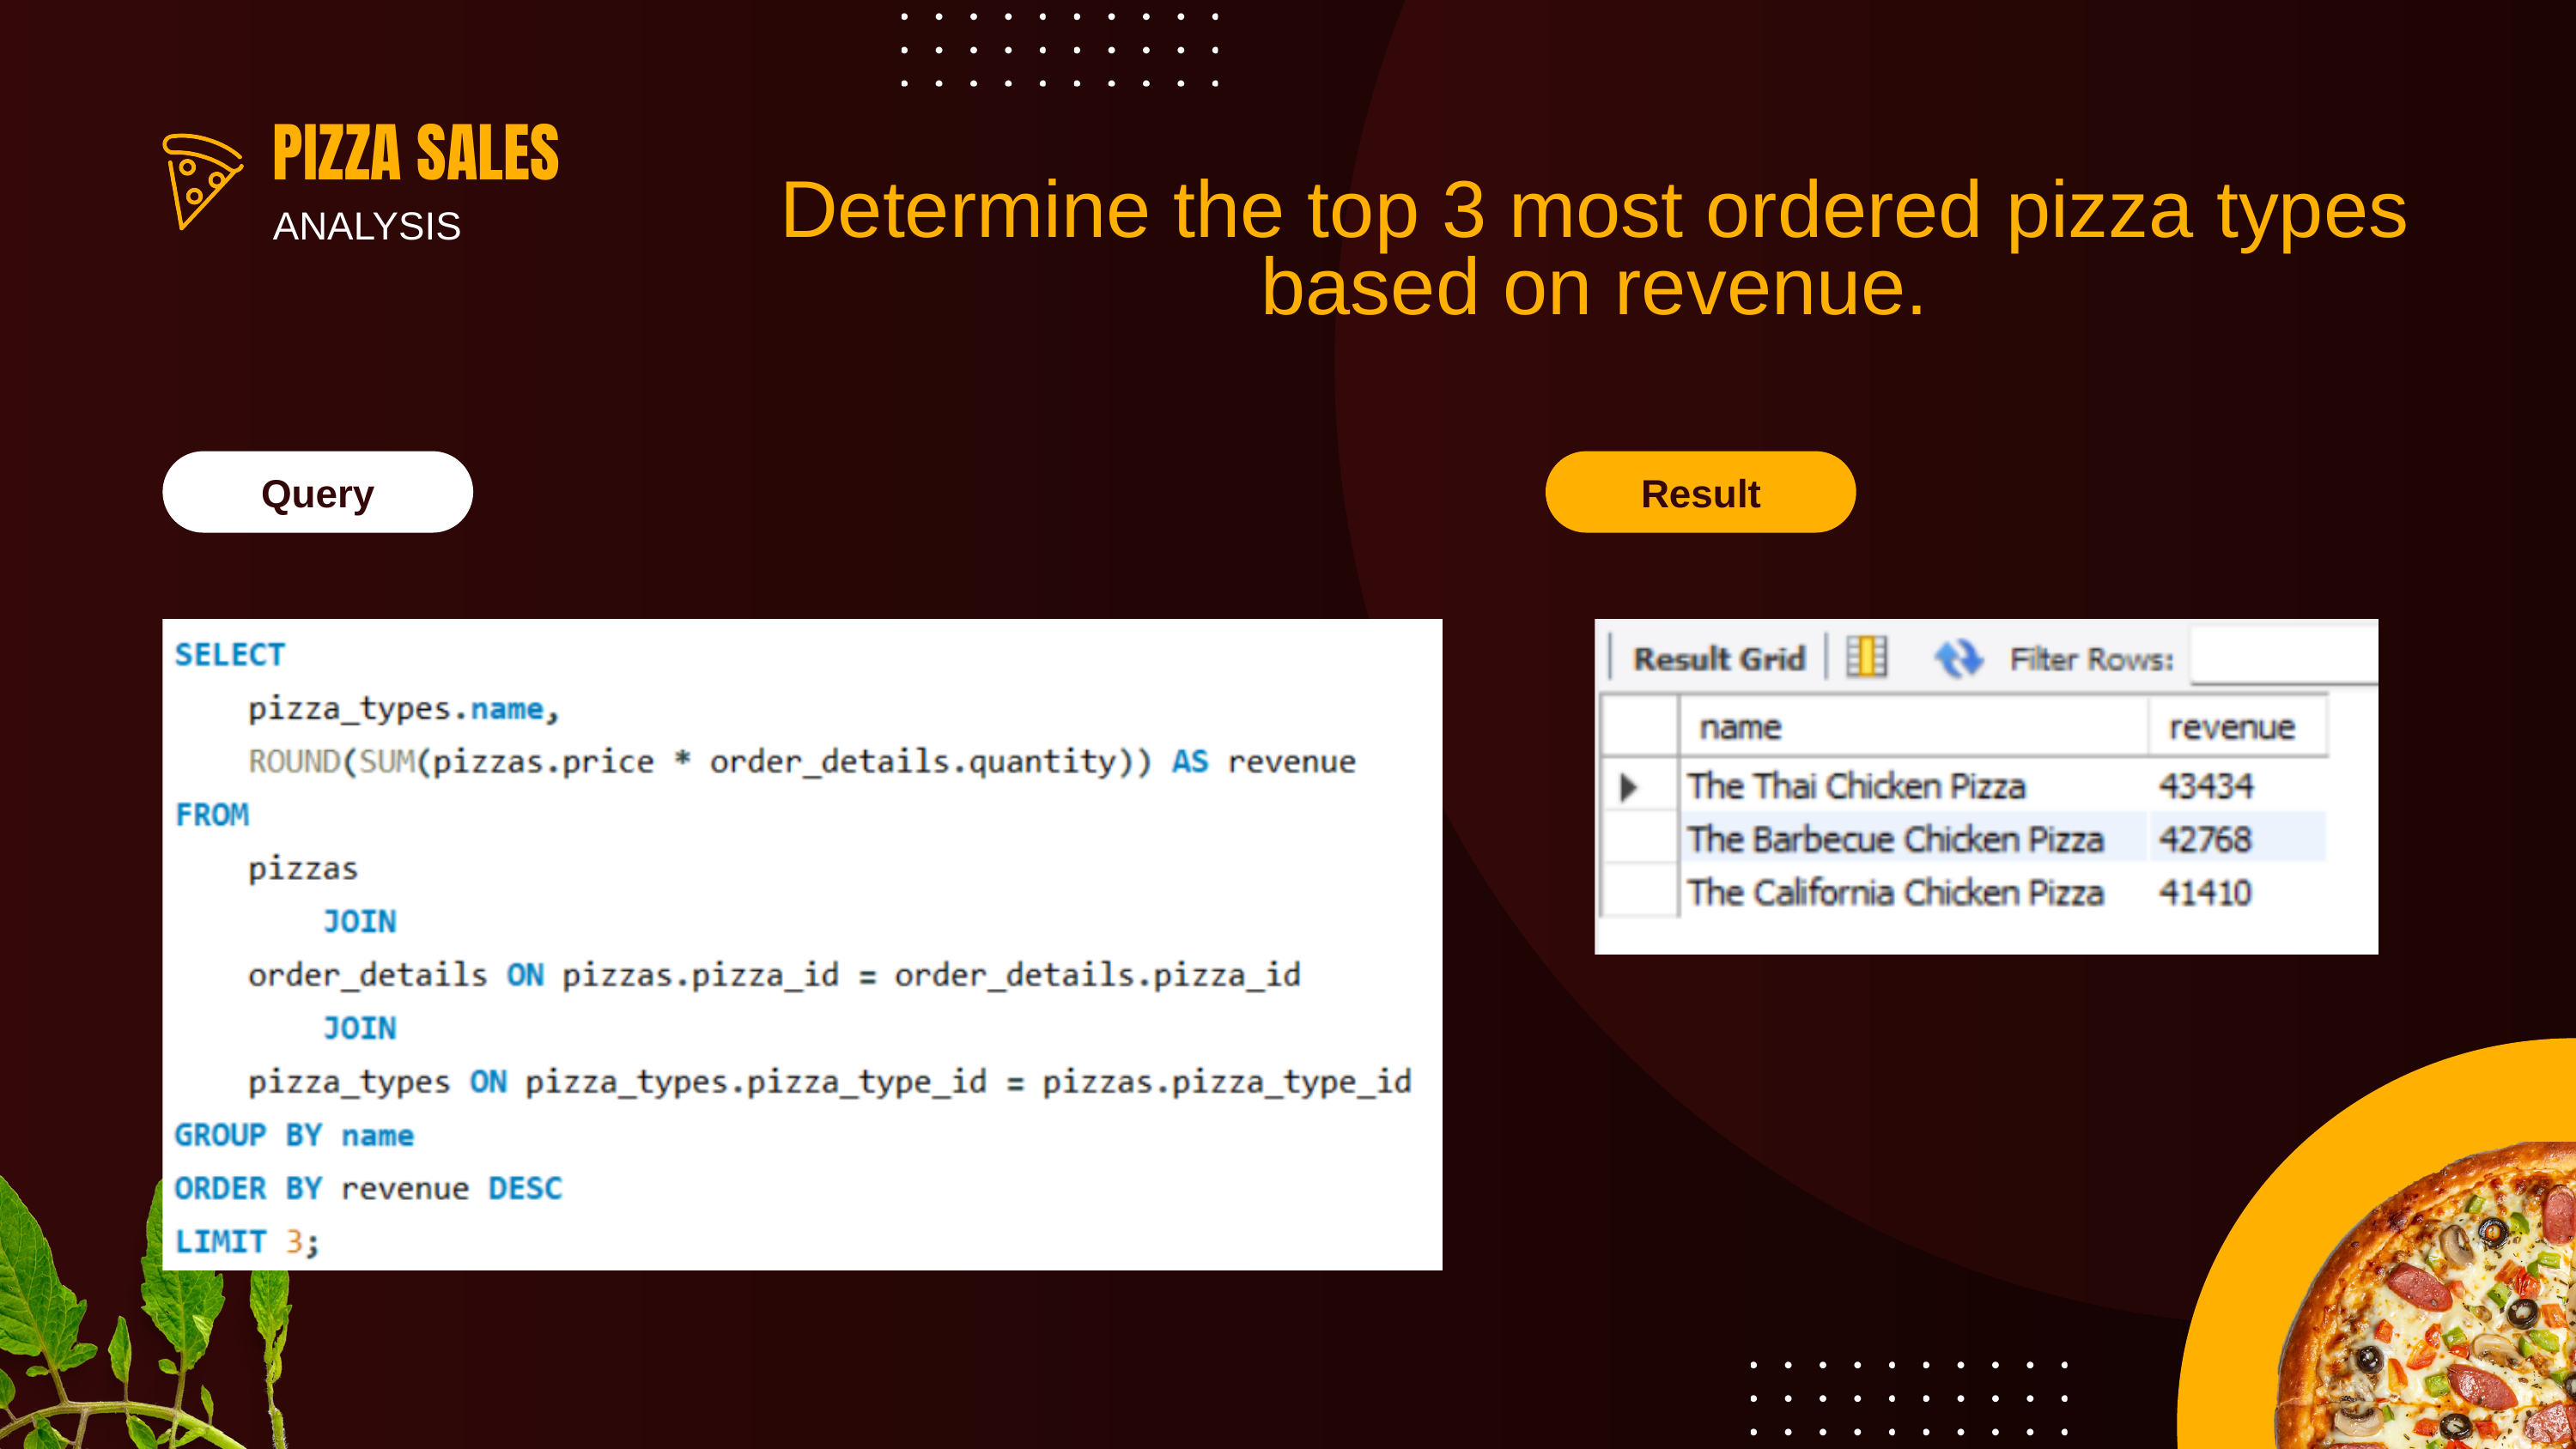

PIZZA SALES

Determine the top 3 most ordered pizza types based on revenue.

ANALYSIS

Query

Result